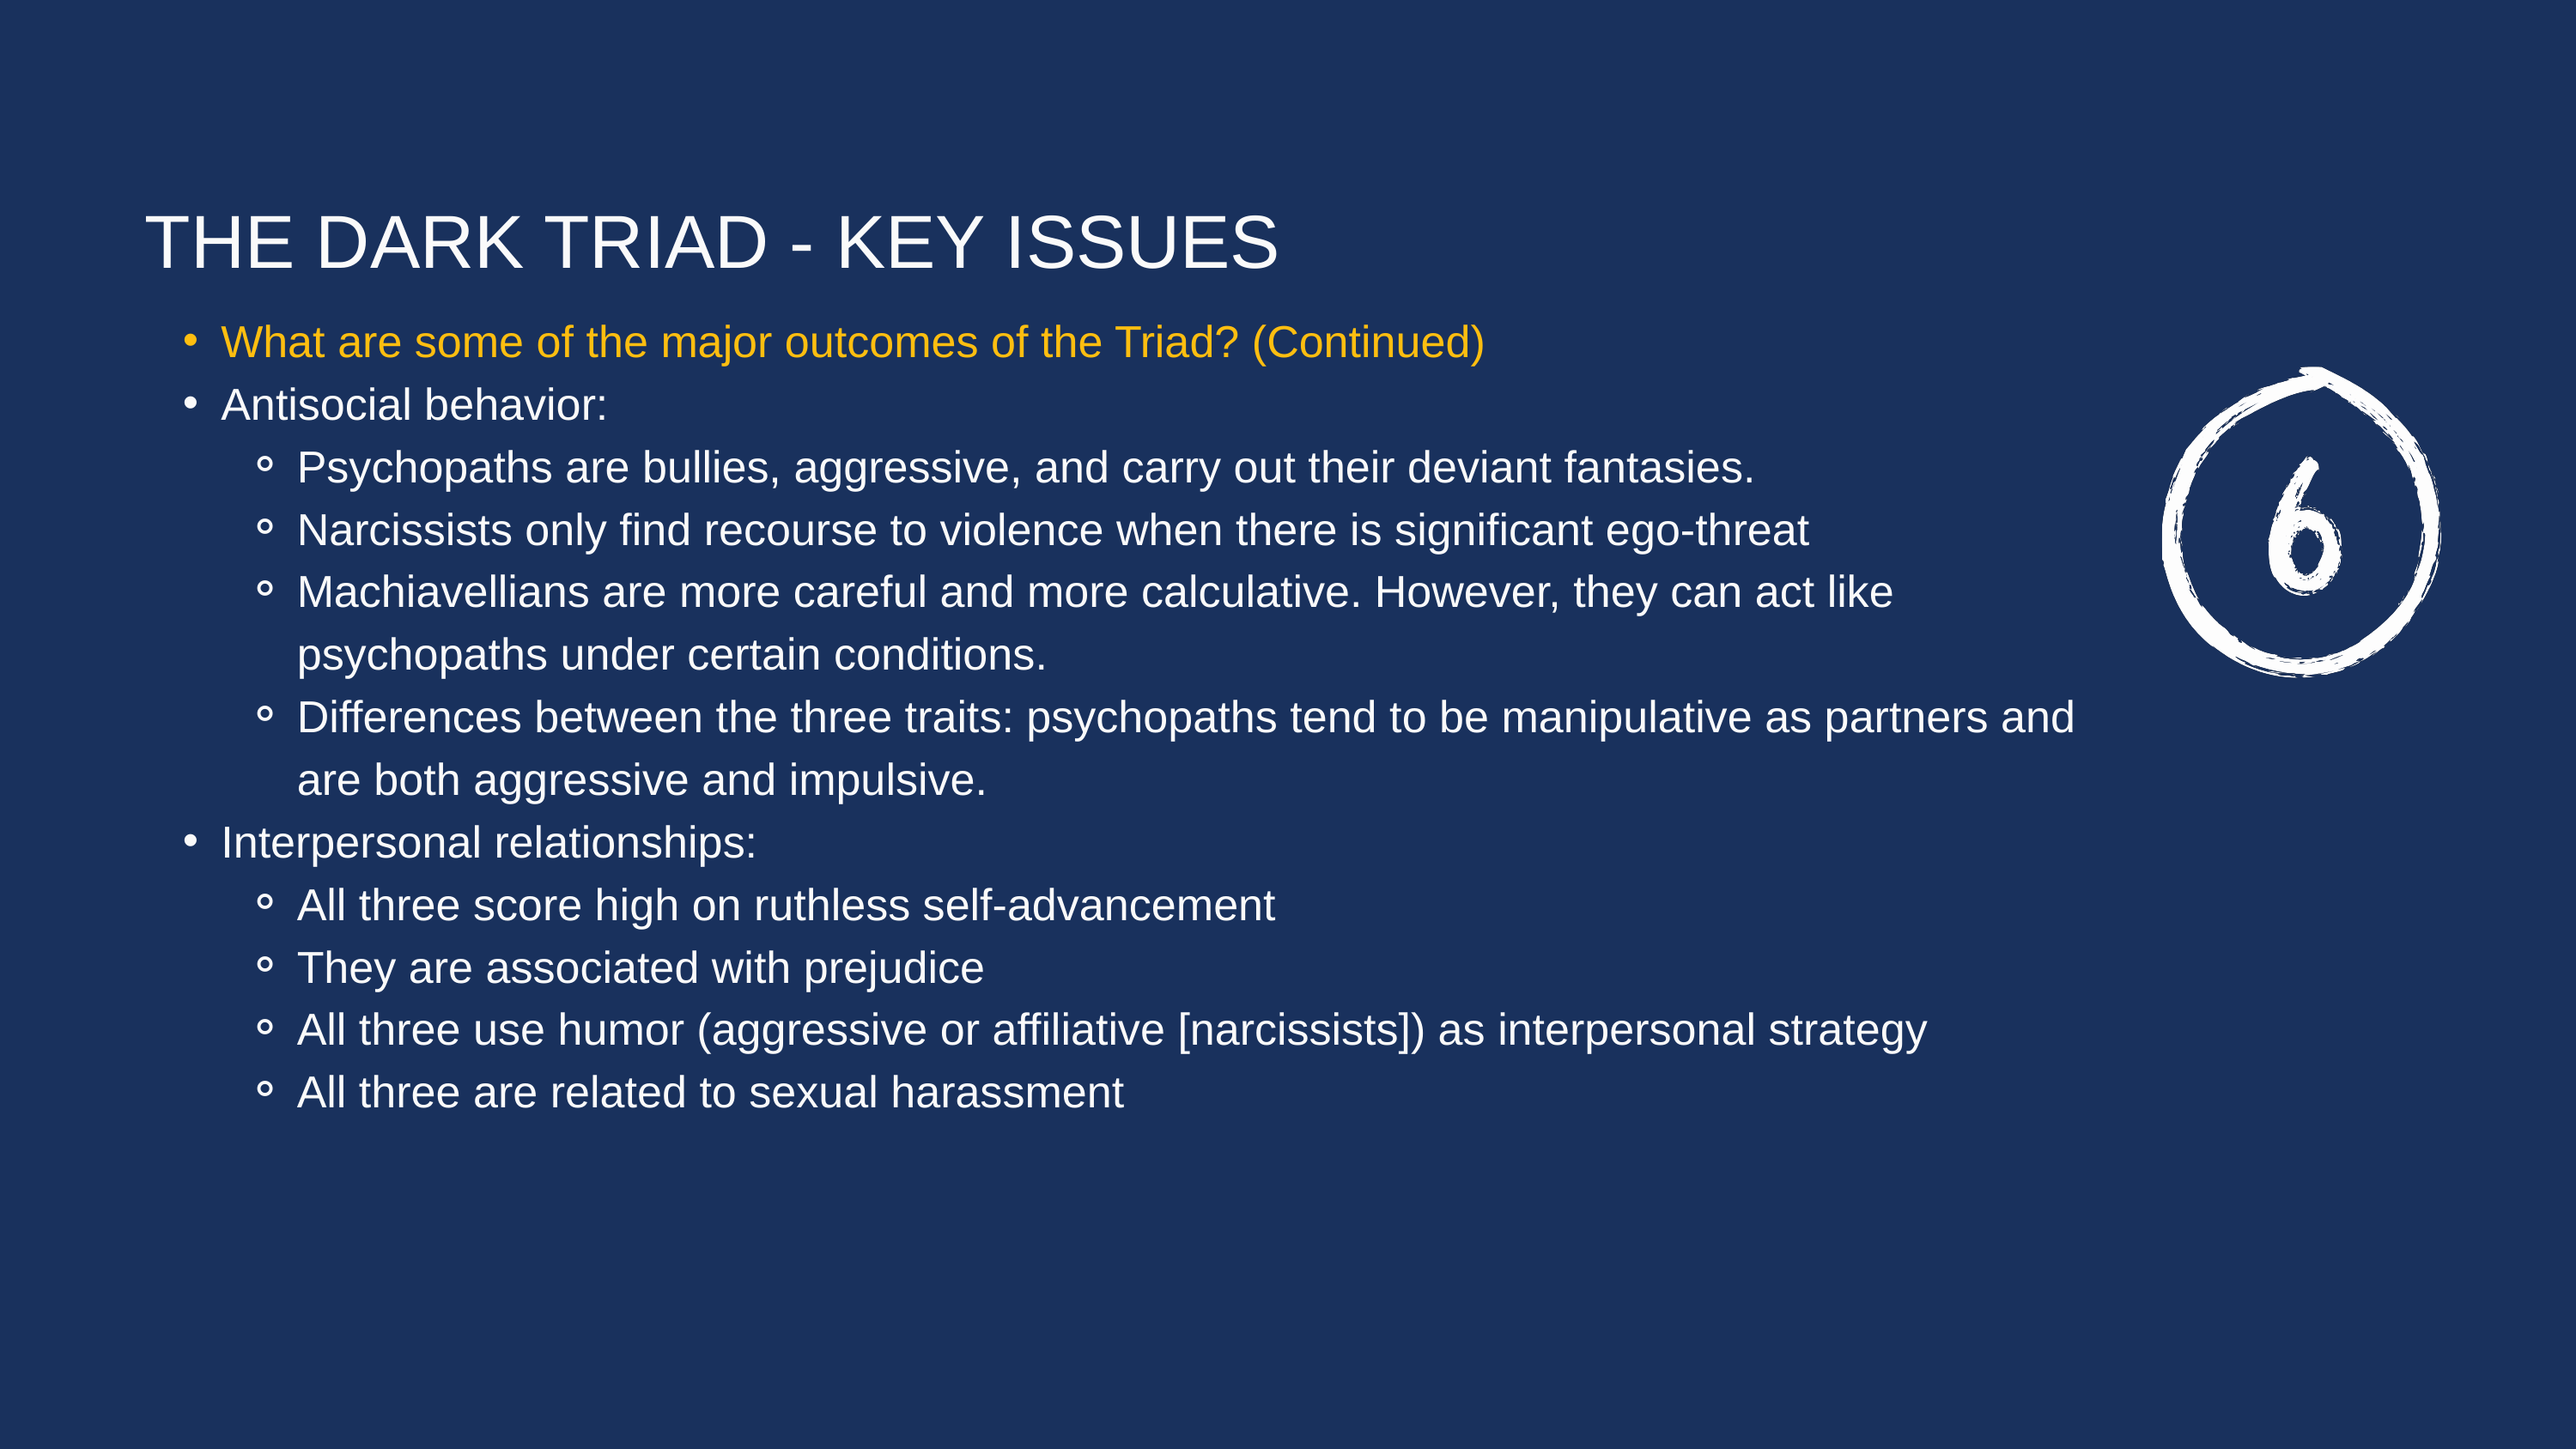

THE DARK TRIAD - KEY ISSUES
What are some of the major outcomes of the Triad? (Continued)
Antisocial behavior:
Psychopaths are bullies, aggressive, and carry out their deviant fantasies.
Narcissists only find recourse to violence when there is significant ego-threat
Machiavellians are more careful and more calculative. However, they can act like psychopaths under certain conditions.
Differences between the three traits: psychopaths tend to be manipulative as partners and are both aggressive and impulsive.
Interpersonal relationships:
All three score high on ruthless self-advancement
They are associated with prejudice
All three use humor (aggressive or affiliative [narcissists]) as interpersonal strategy
All three are related to sexual harassment